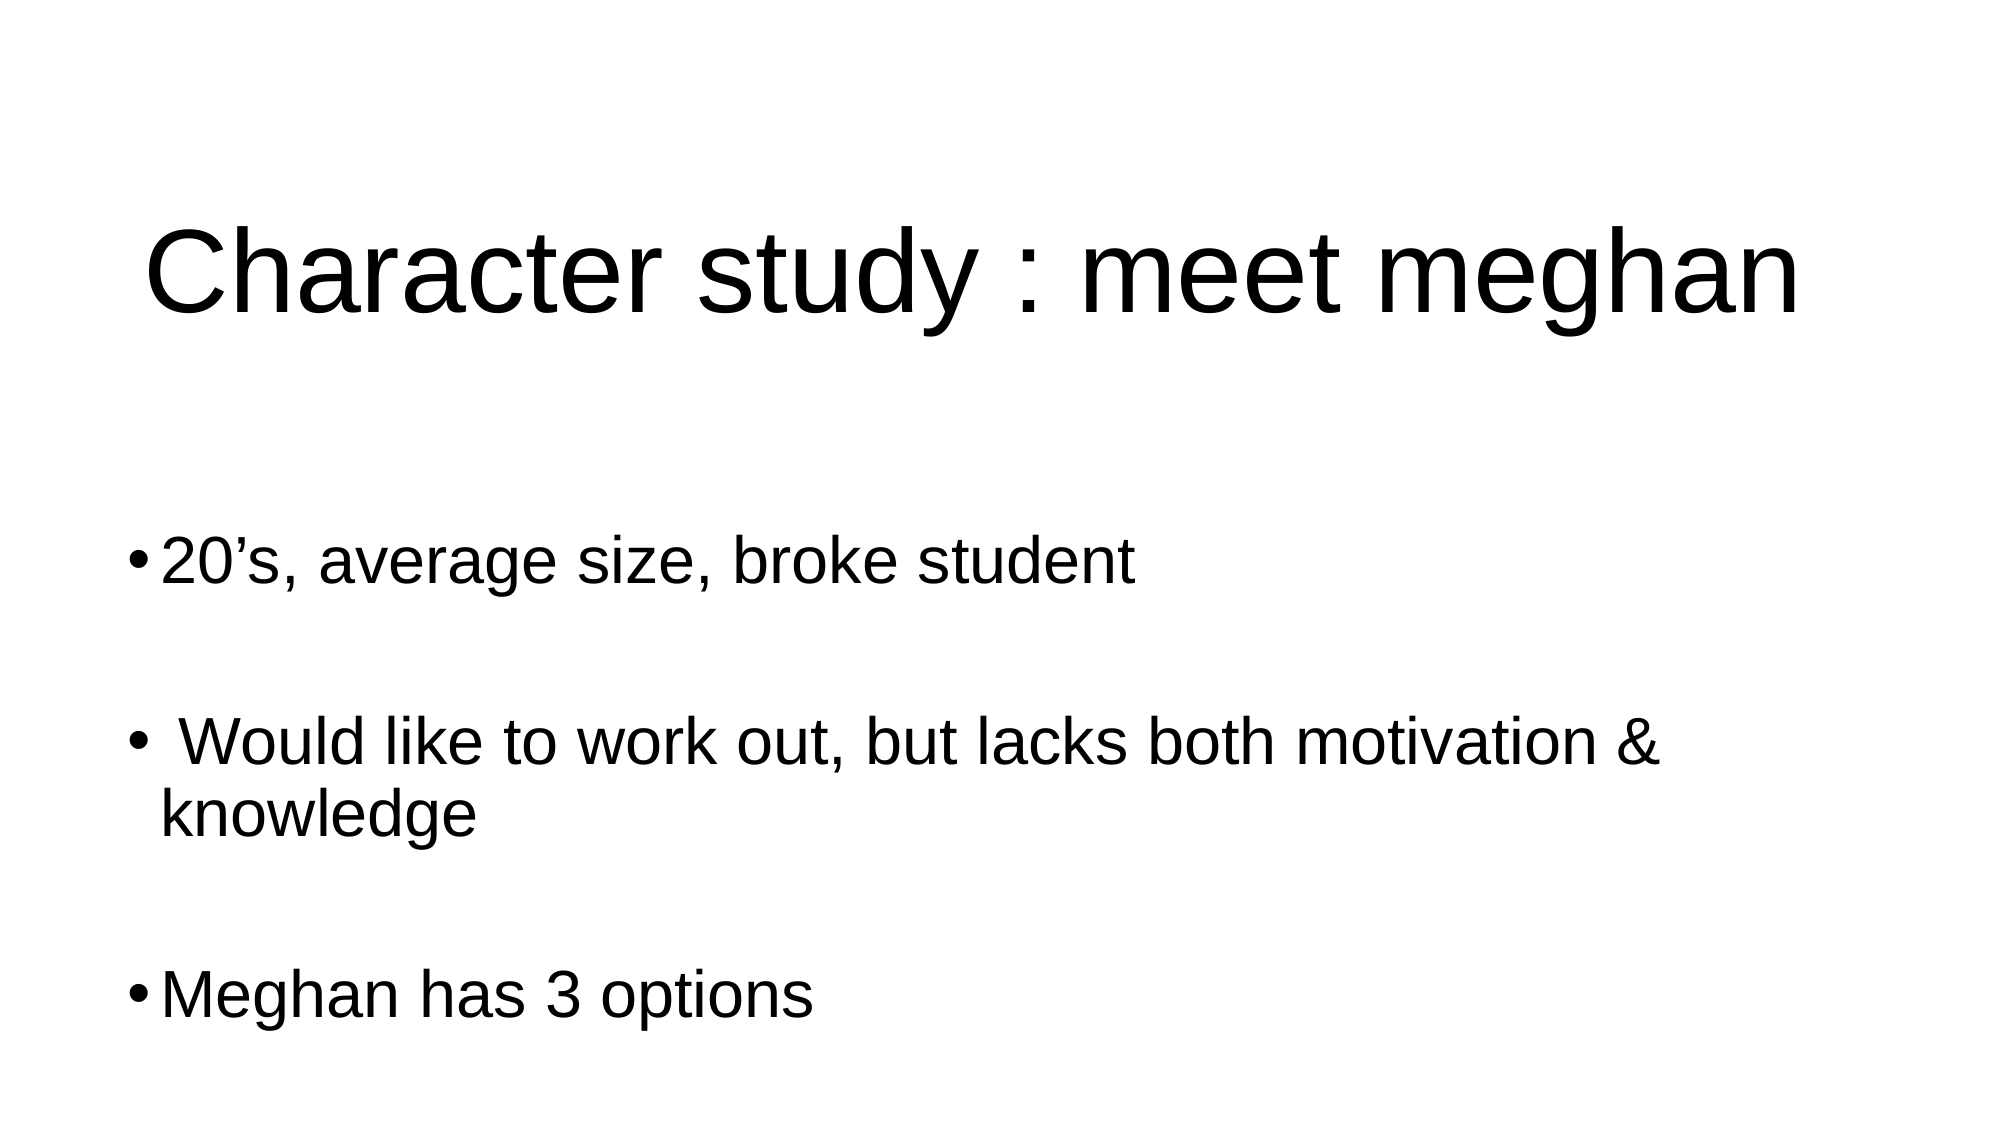

# Character study : meet meghan

20’s, average size, broke student

 Would like to work out, but lacks both motivation & knowledge

Meghan has 3 options